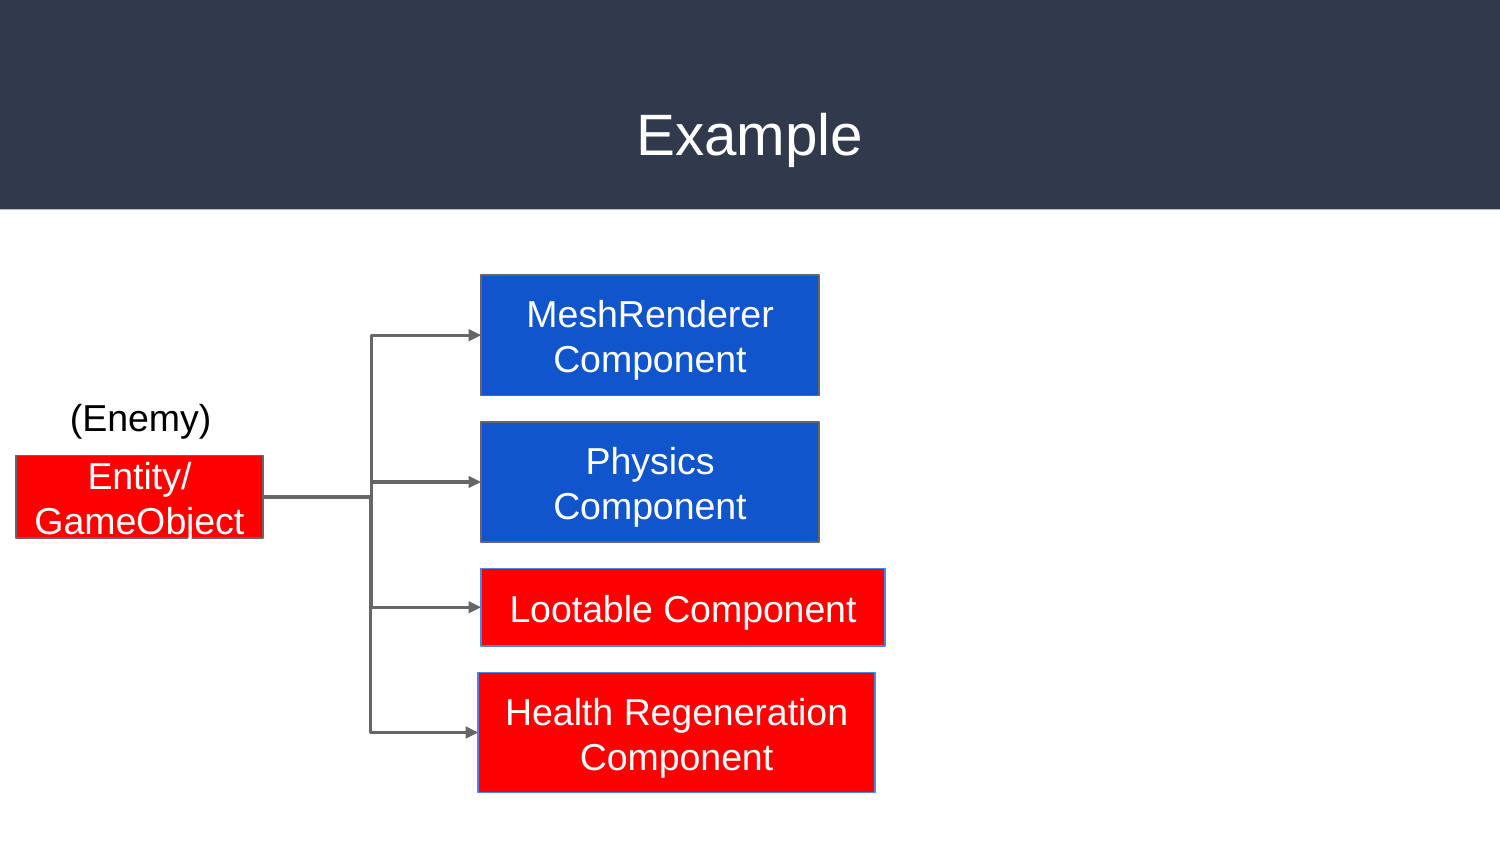

# Example
MeshRenderer Component
(Enemy)
Physics Component
Entity/
GameObject
Lootable Component
Health Regeneration Component